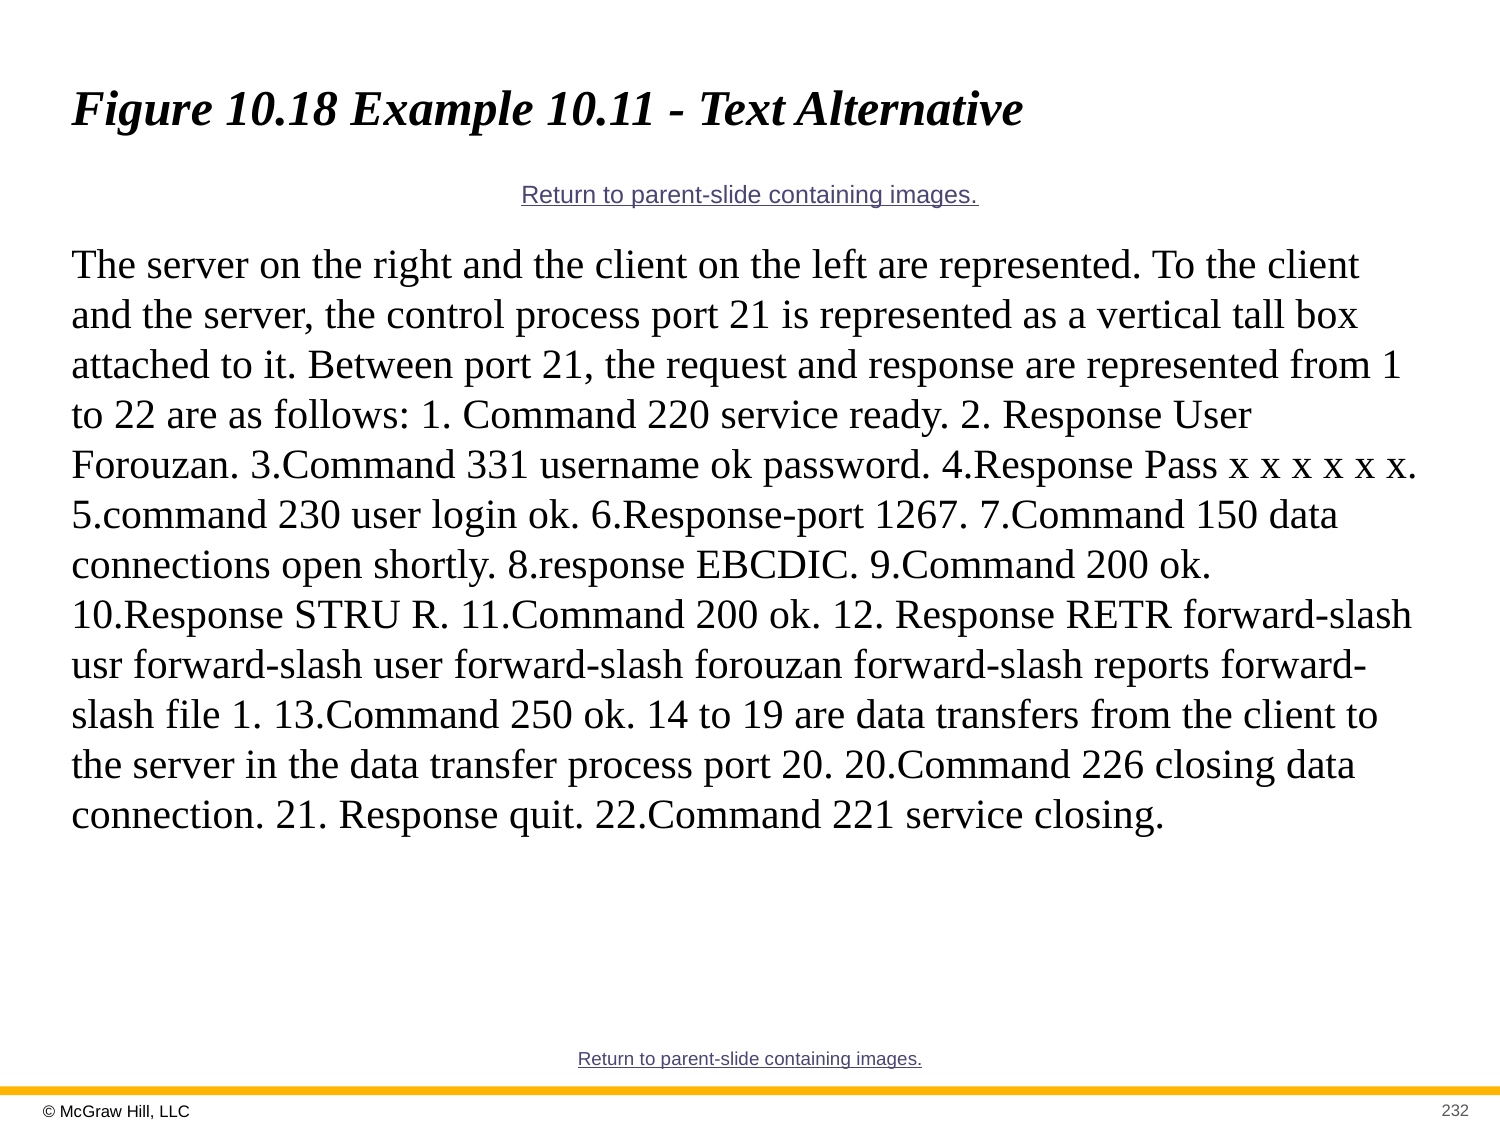

# Figure 10.18 Example 10.11 - Text Alternative
Return to parent-slide containing images.
The server on the right and the client on the left are represented. To the client and the server, the control process port 21 is represented as a vertical tall box attached to it. Between port 21, the request and response are represented from 1 to 22 are as follows: 1. Command 220 service ready. 2. Response User Forouzan. 3.Command 331 username ok password. 4.Response Pass x x x x x x. 5.command 230 user login ok. 6.Response-port 1267. 7.Command 150 data connections open shortly. 8.response EBCDIC. 9.Command 200 ok. 10.Response STRU R. 11.Command 200 ok. 12. Response RETR forward-slash usr forward-slash user forward-slash forouzan forward-slash reports forward-slash file 1. 13.Command 250 ok. 14 to 19 are data transfers from the client to the server in the data transfer process port 20. 20.Command 226 closing data connection. 21. Response quit. 22.Command 221 service closing.
Return to parent-slide containing images.
232